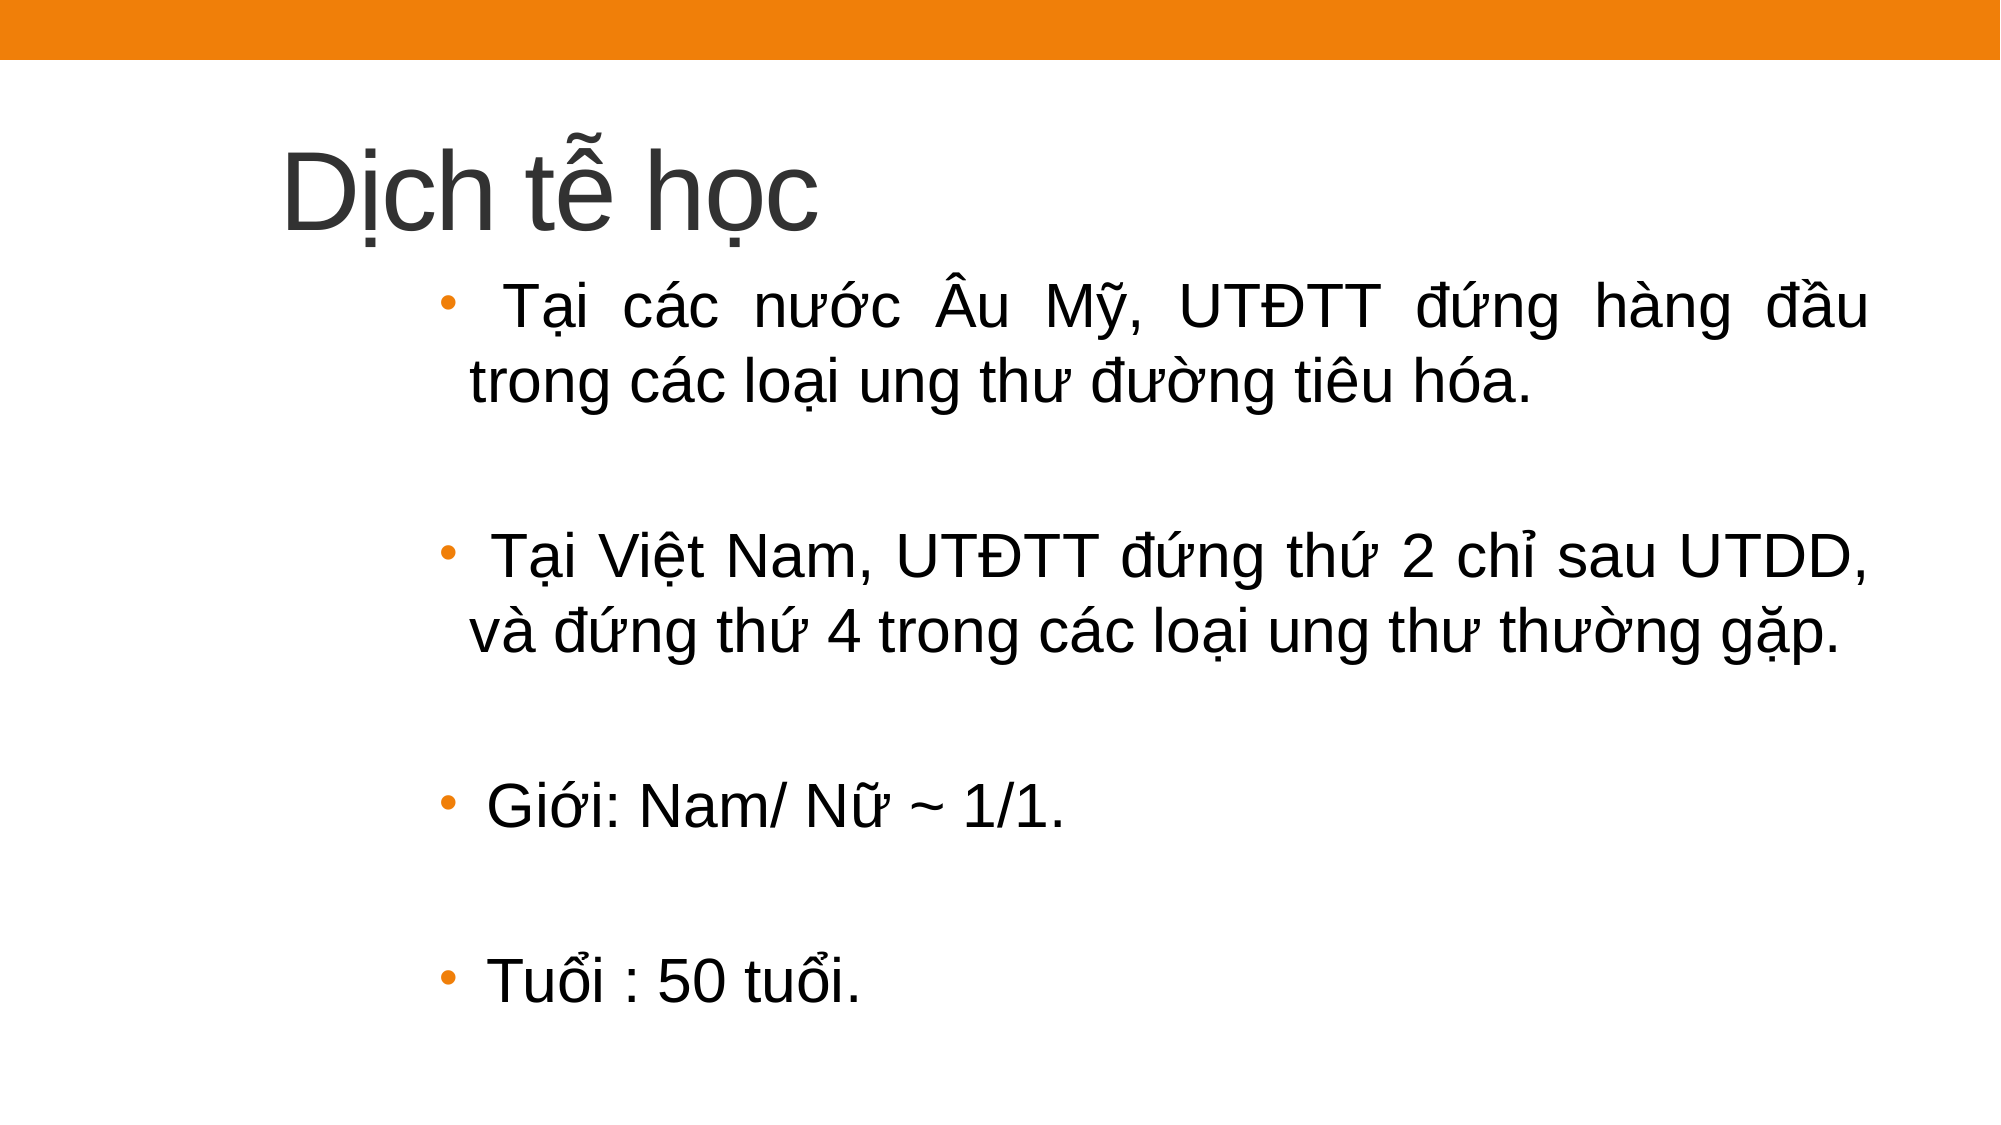

# Dịch tễ học
 Tại các nước Âu Mỹ, UTĐTT đứng hàng đầu trong các loại ung thư đường tiêu hóa.

 Tại Việt Nam, UTĐTT đứng thứ 2 chỉ sau UTDD, và đứng thứ 4 trong các loại ung thư thường gặp.

 Giới: Nam/ Nữ ~ 1/1.

 Tuổi : 50 tuổi.